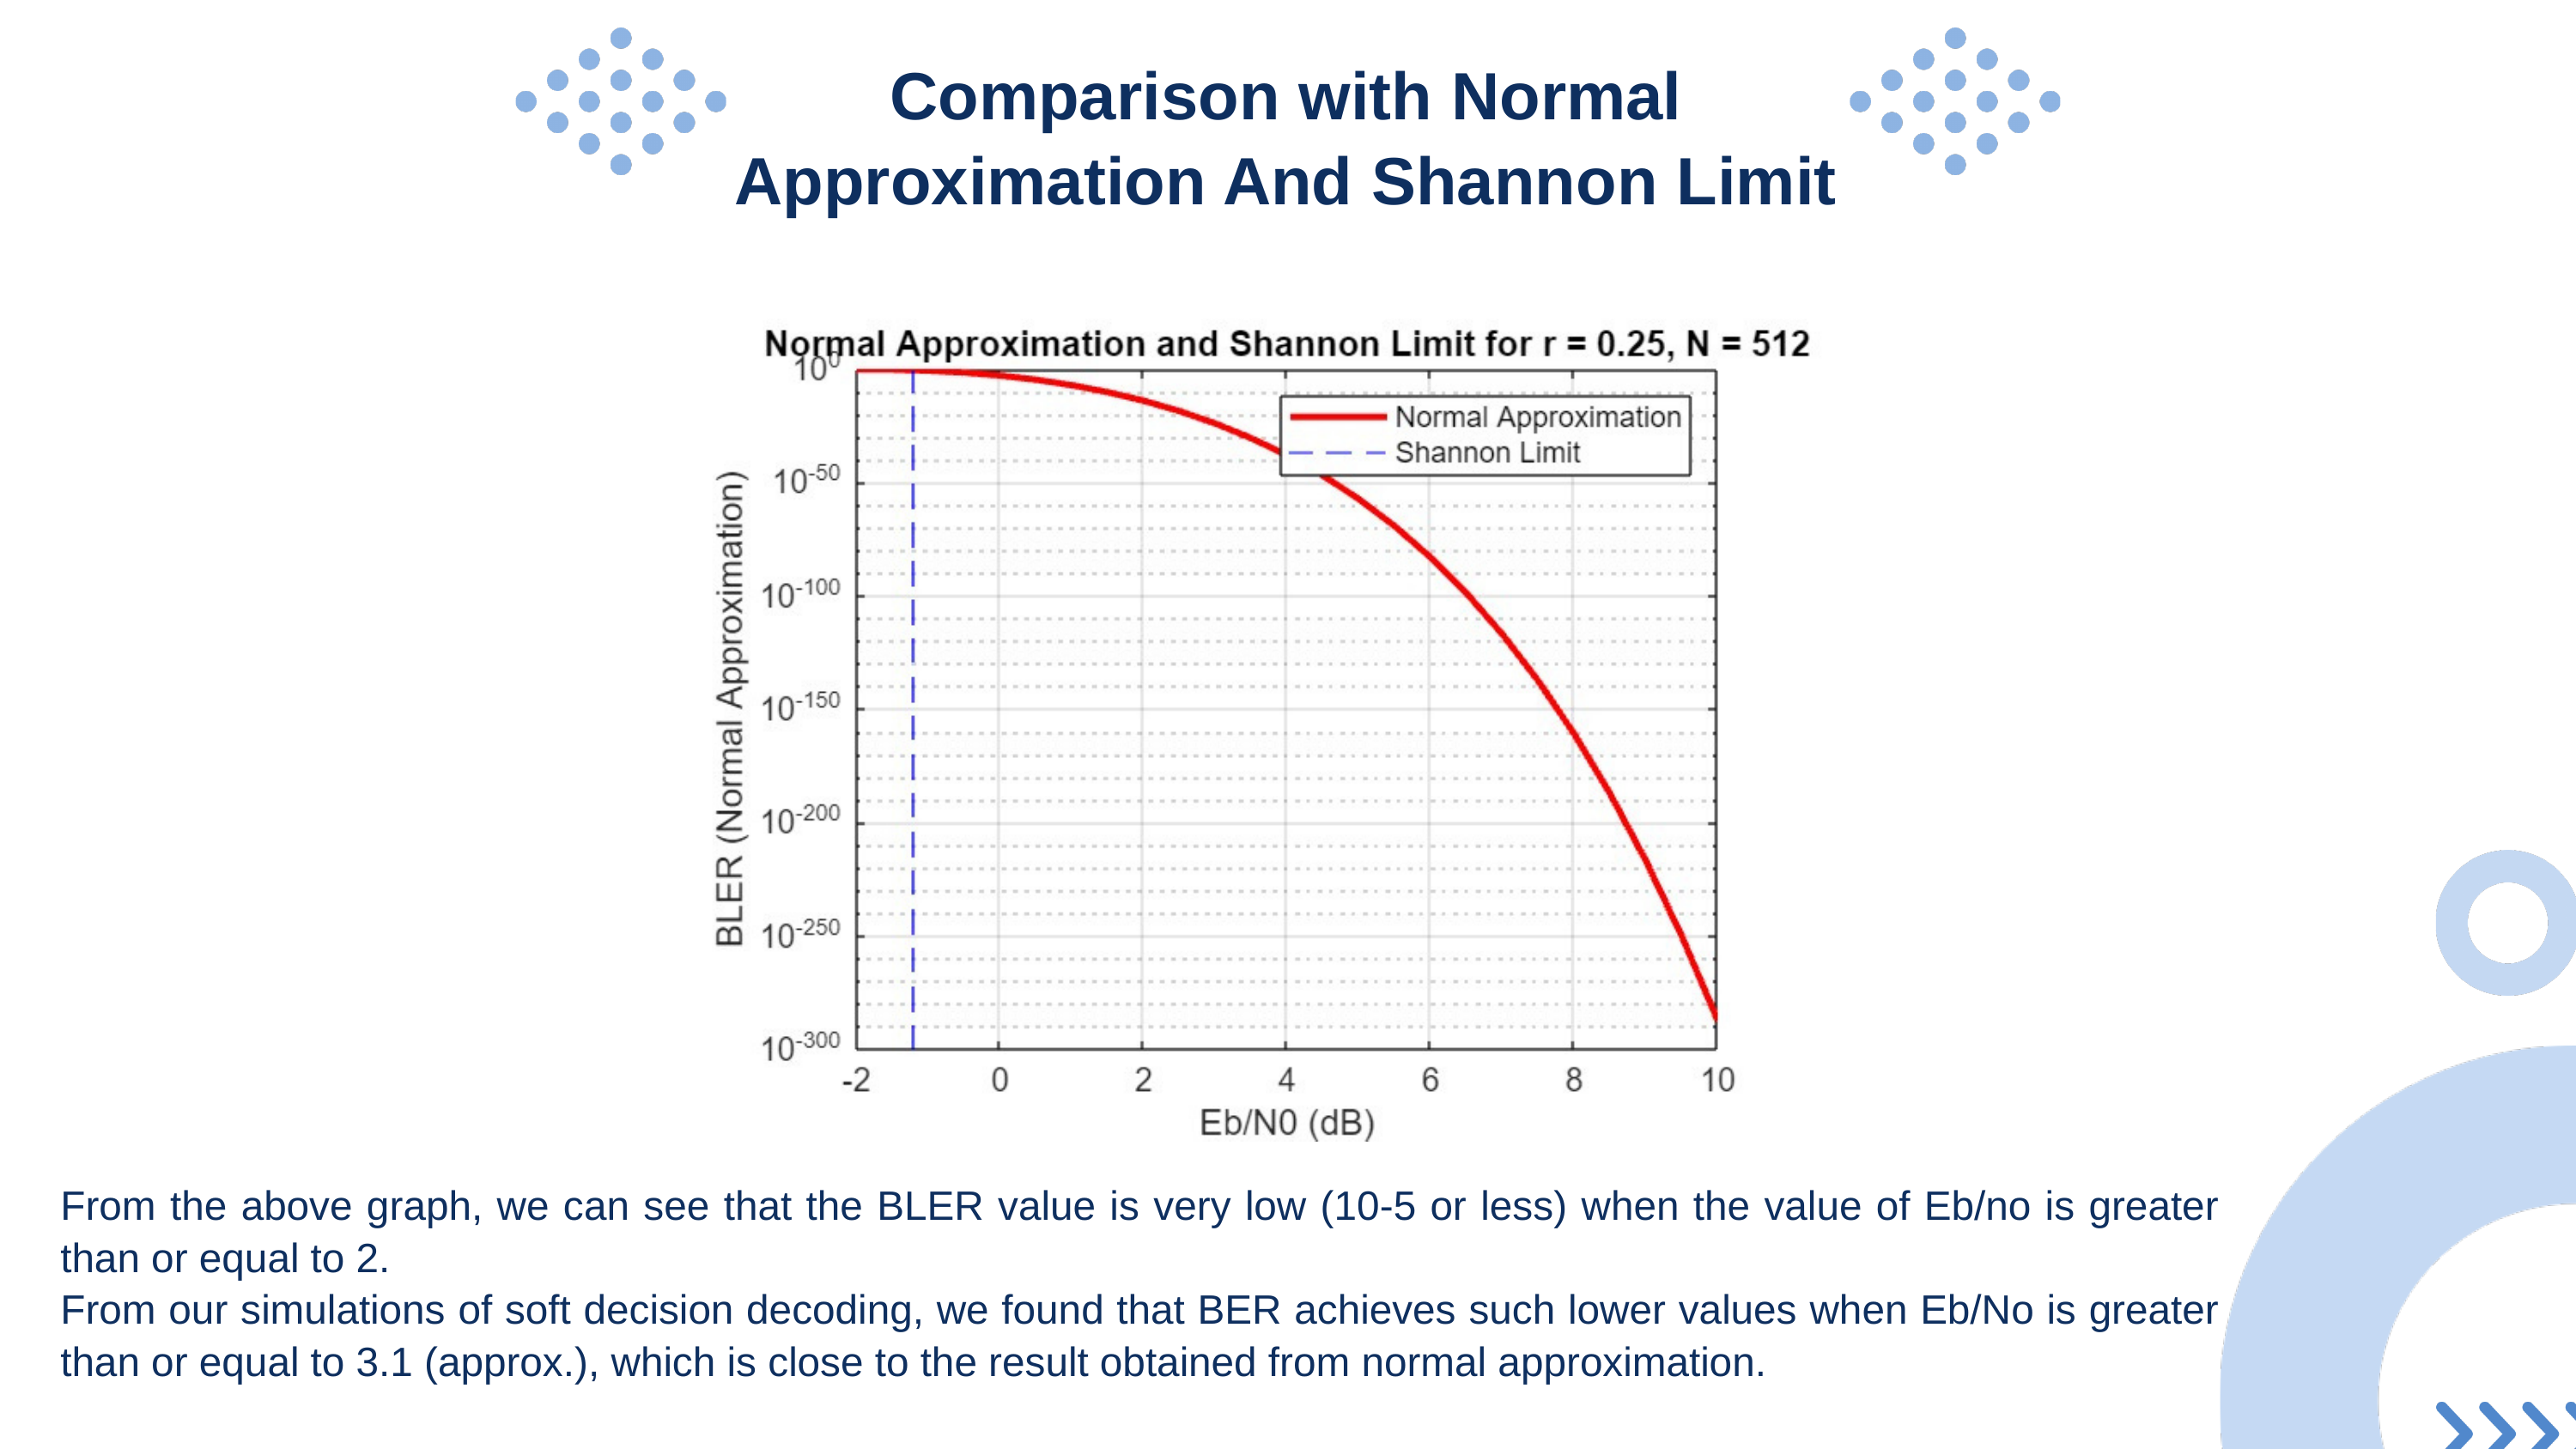

Comparison with Normal Approximation And Shannon Limit

From the above graph, we can see that the BLER value is very low (10-5 or less) when the value of Eb/no is greater than or equal to 2.
From our simulations of soft decision decoding, we found that BER achieves such lower values when Eb/No is greater than or equal to 3.1 (approx.), which is close to the result obtained from normal approximation.